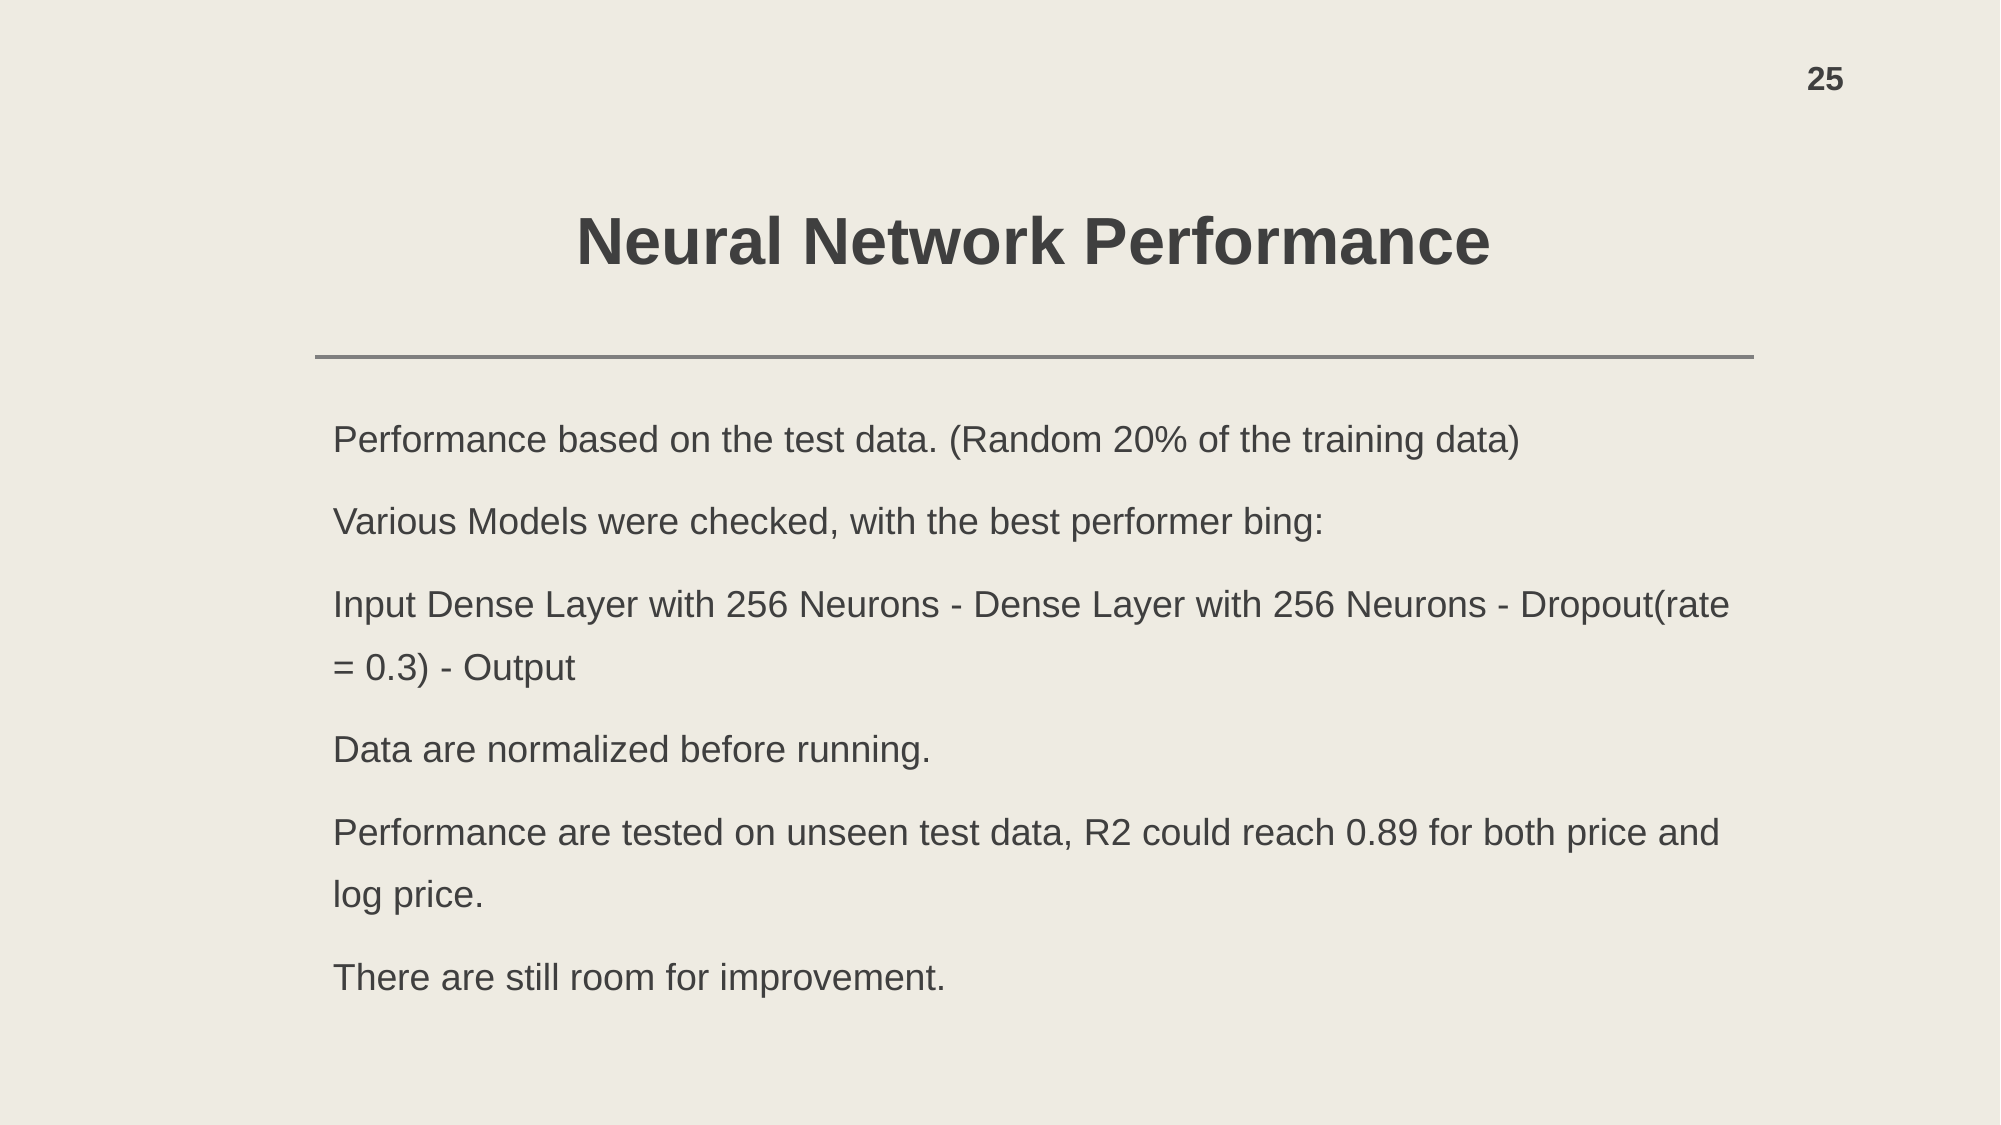

25
# Neural Network Performance
Performance based on the test data. (Random 20% of the training data)
Various Models were checked, with the best performer bing:
Input Dense Layer with 256 Neurons - Dense Layer with 256 Neurons - Dropout(rate = 0.3) - Output
Data are normalized before running.
Performance are tested on unseen test data, R2 could reach 0.89 for both price and log price.
There are still room for improvement.